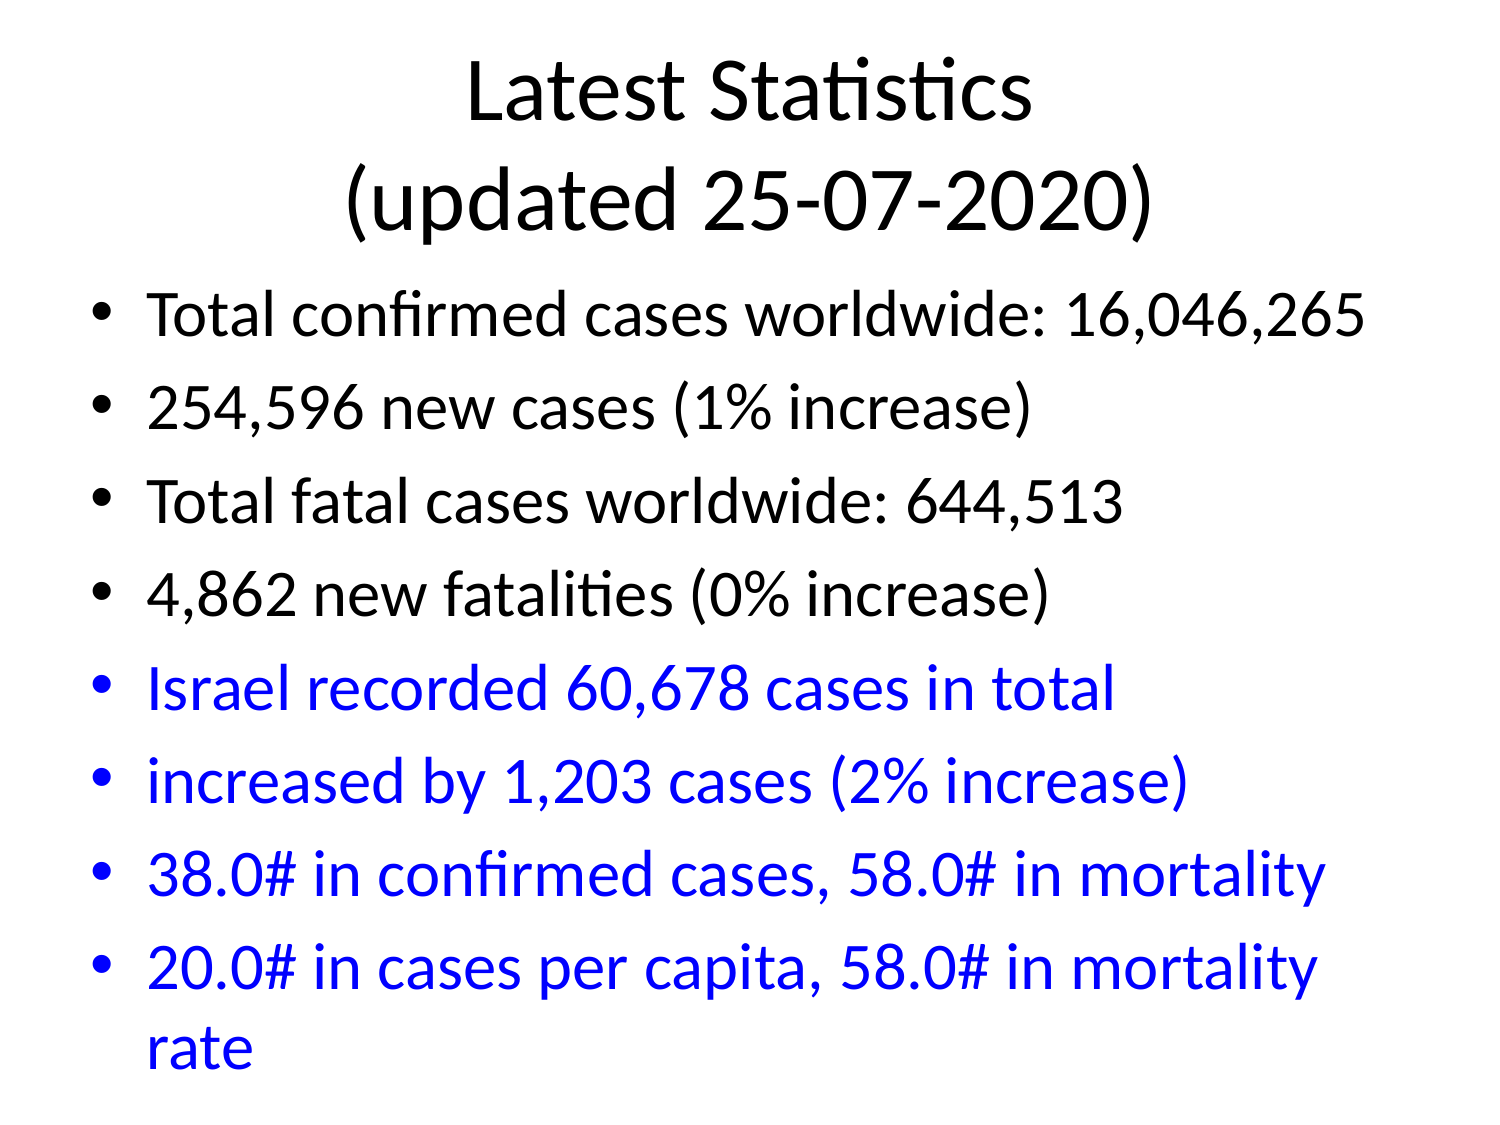

# Latest Statistics
(updated 25-07-2020)
Total confirmed cases worldwide: 16,046,265
254,596 new cases (1% increase)
Total fatal cases worldwide: 644,513
4,862 new fatalities (0% increase)
Israel recorded 60,678 cases in total
increased by 1,203 cases (2% increase)
38.0# in confirmed cases, 58.0# in mortality
20.0# in cases per capita, 58.0# in mortality rate